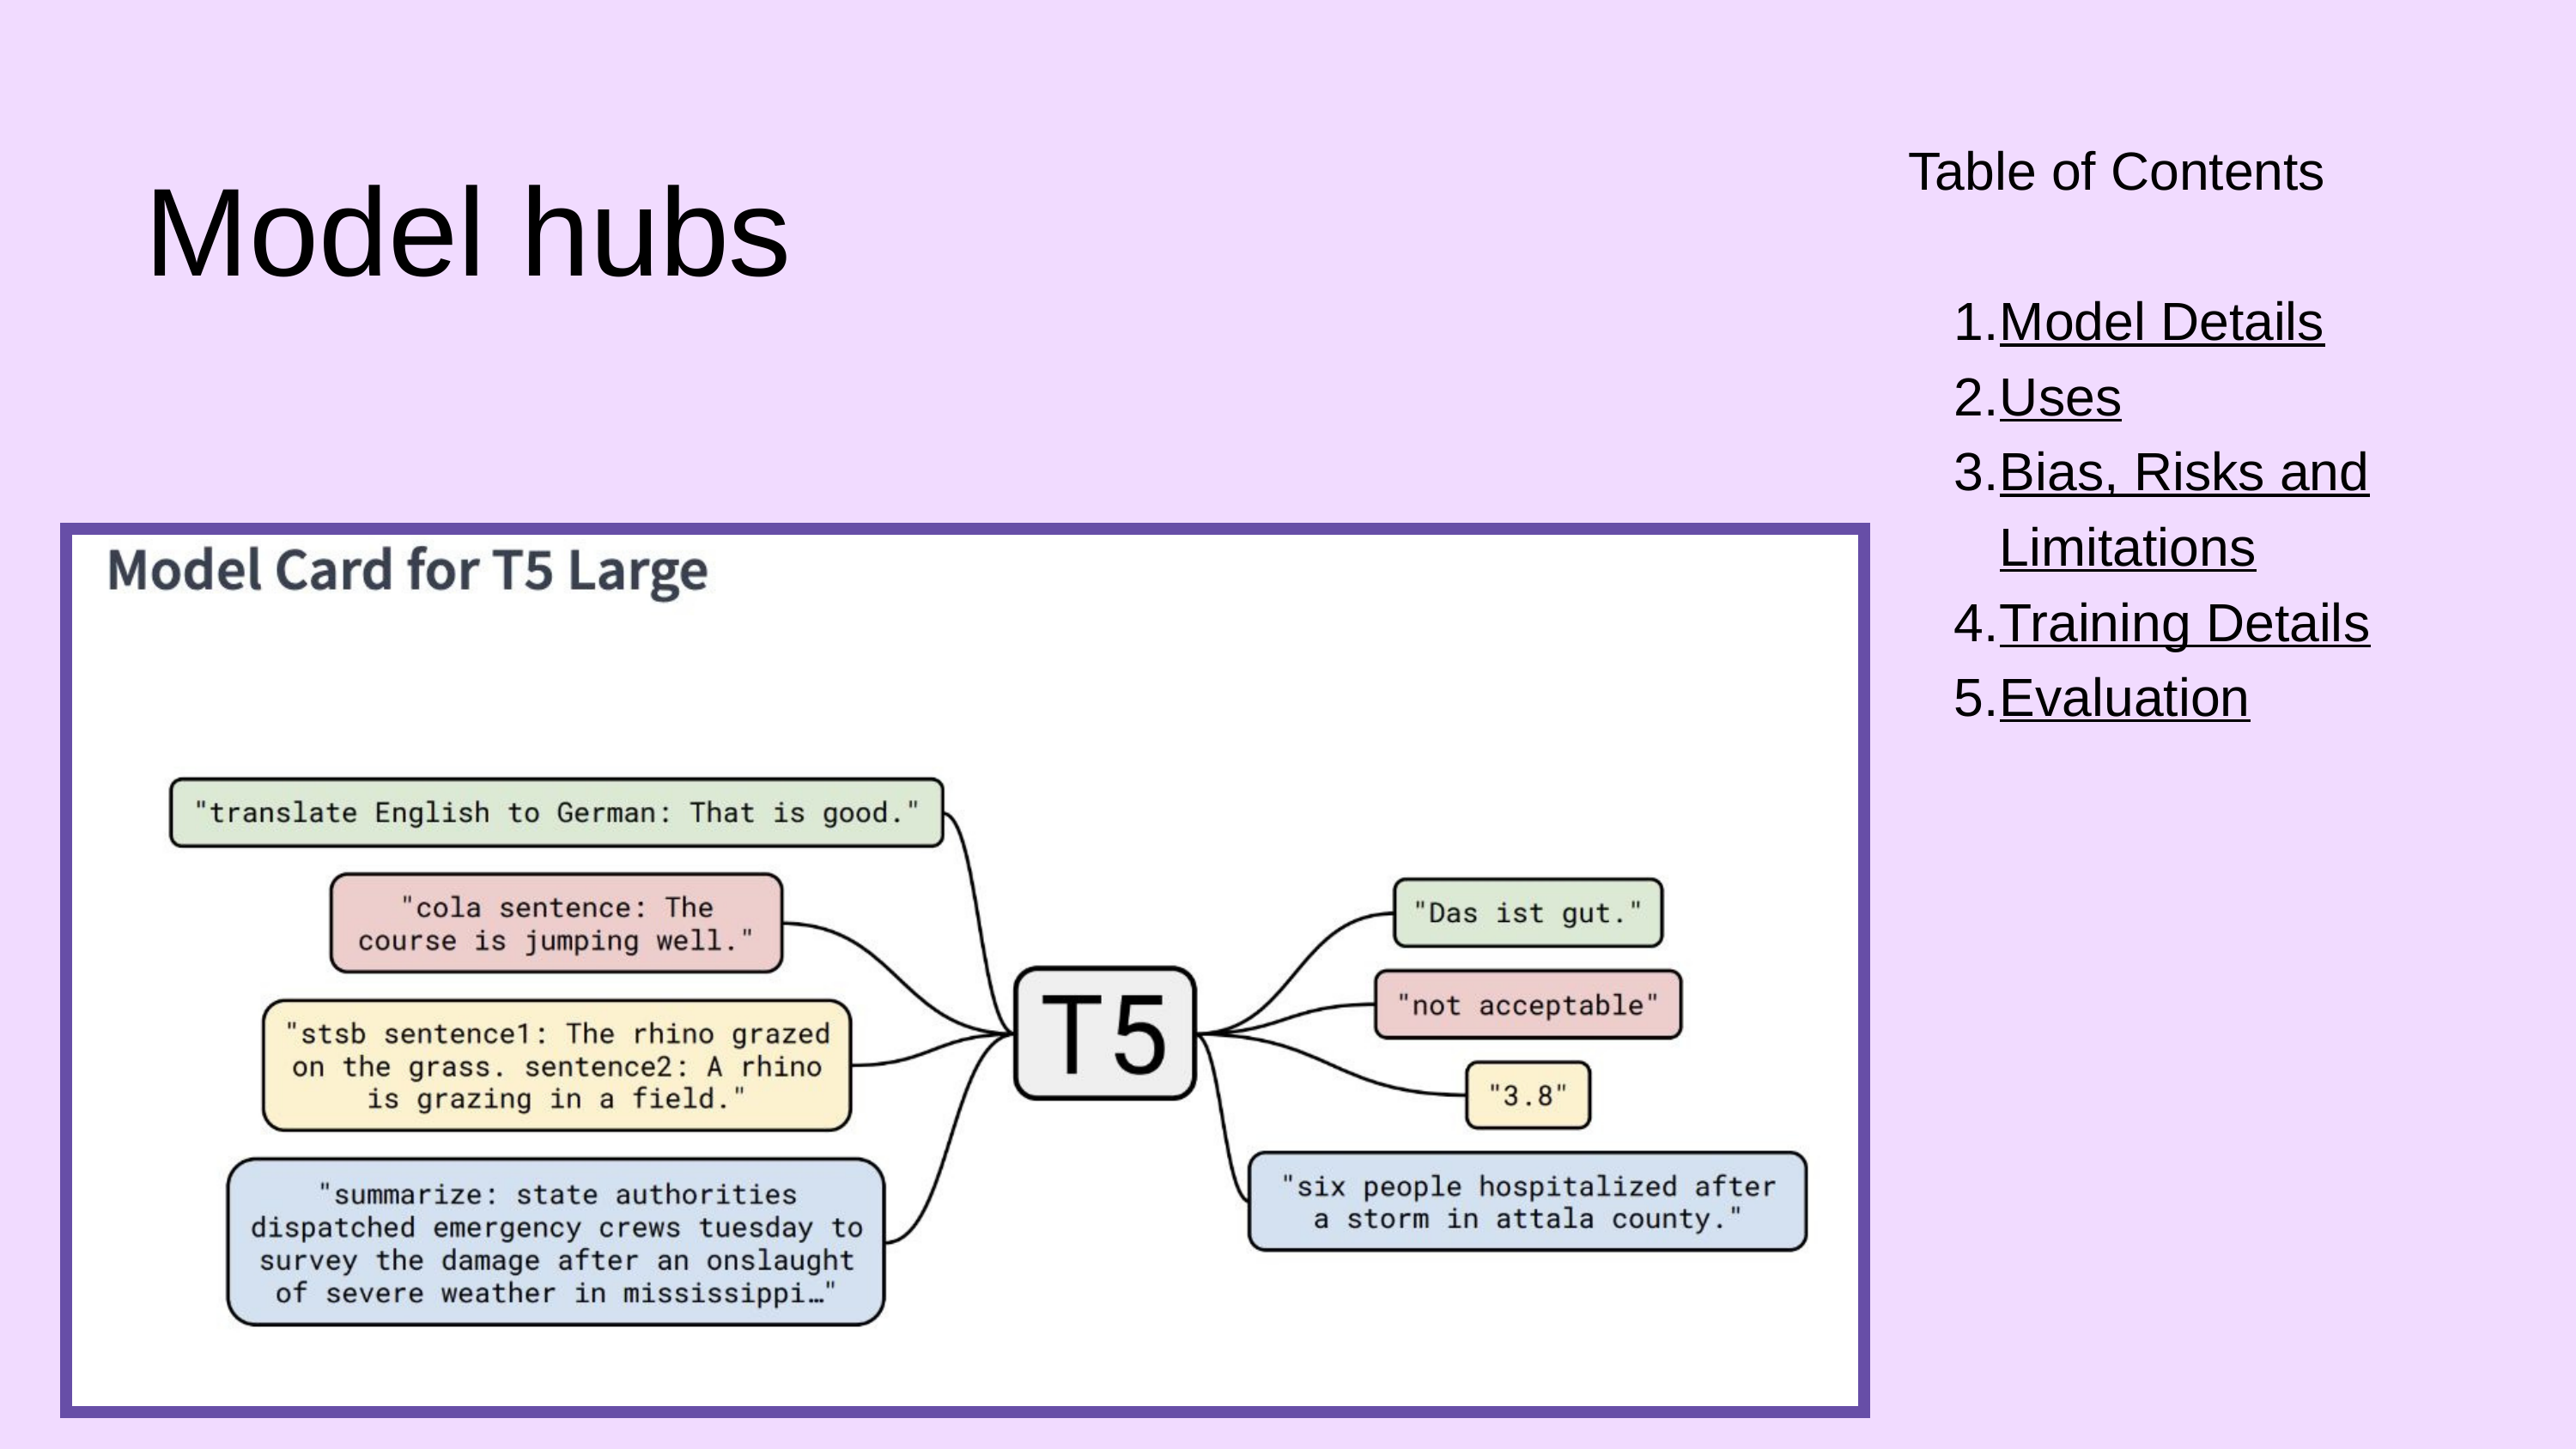

Model hubs
Table of Contents

Model Details
Uses
Bias, Risks and Limitations
Training Details
Evaluation